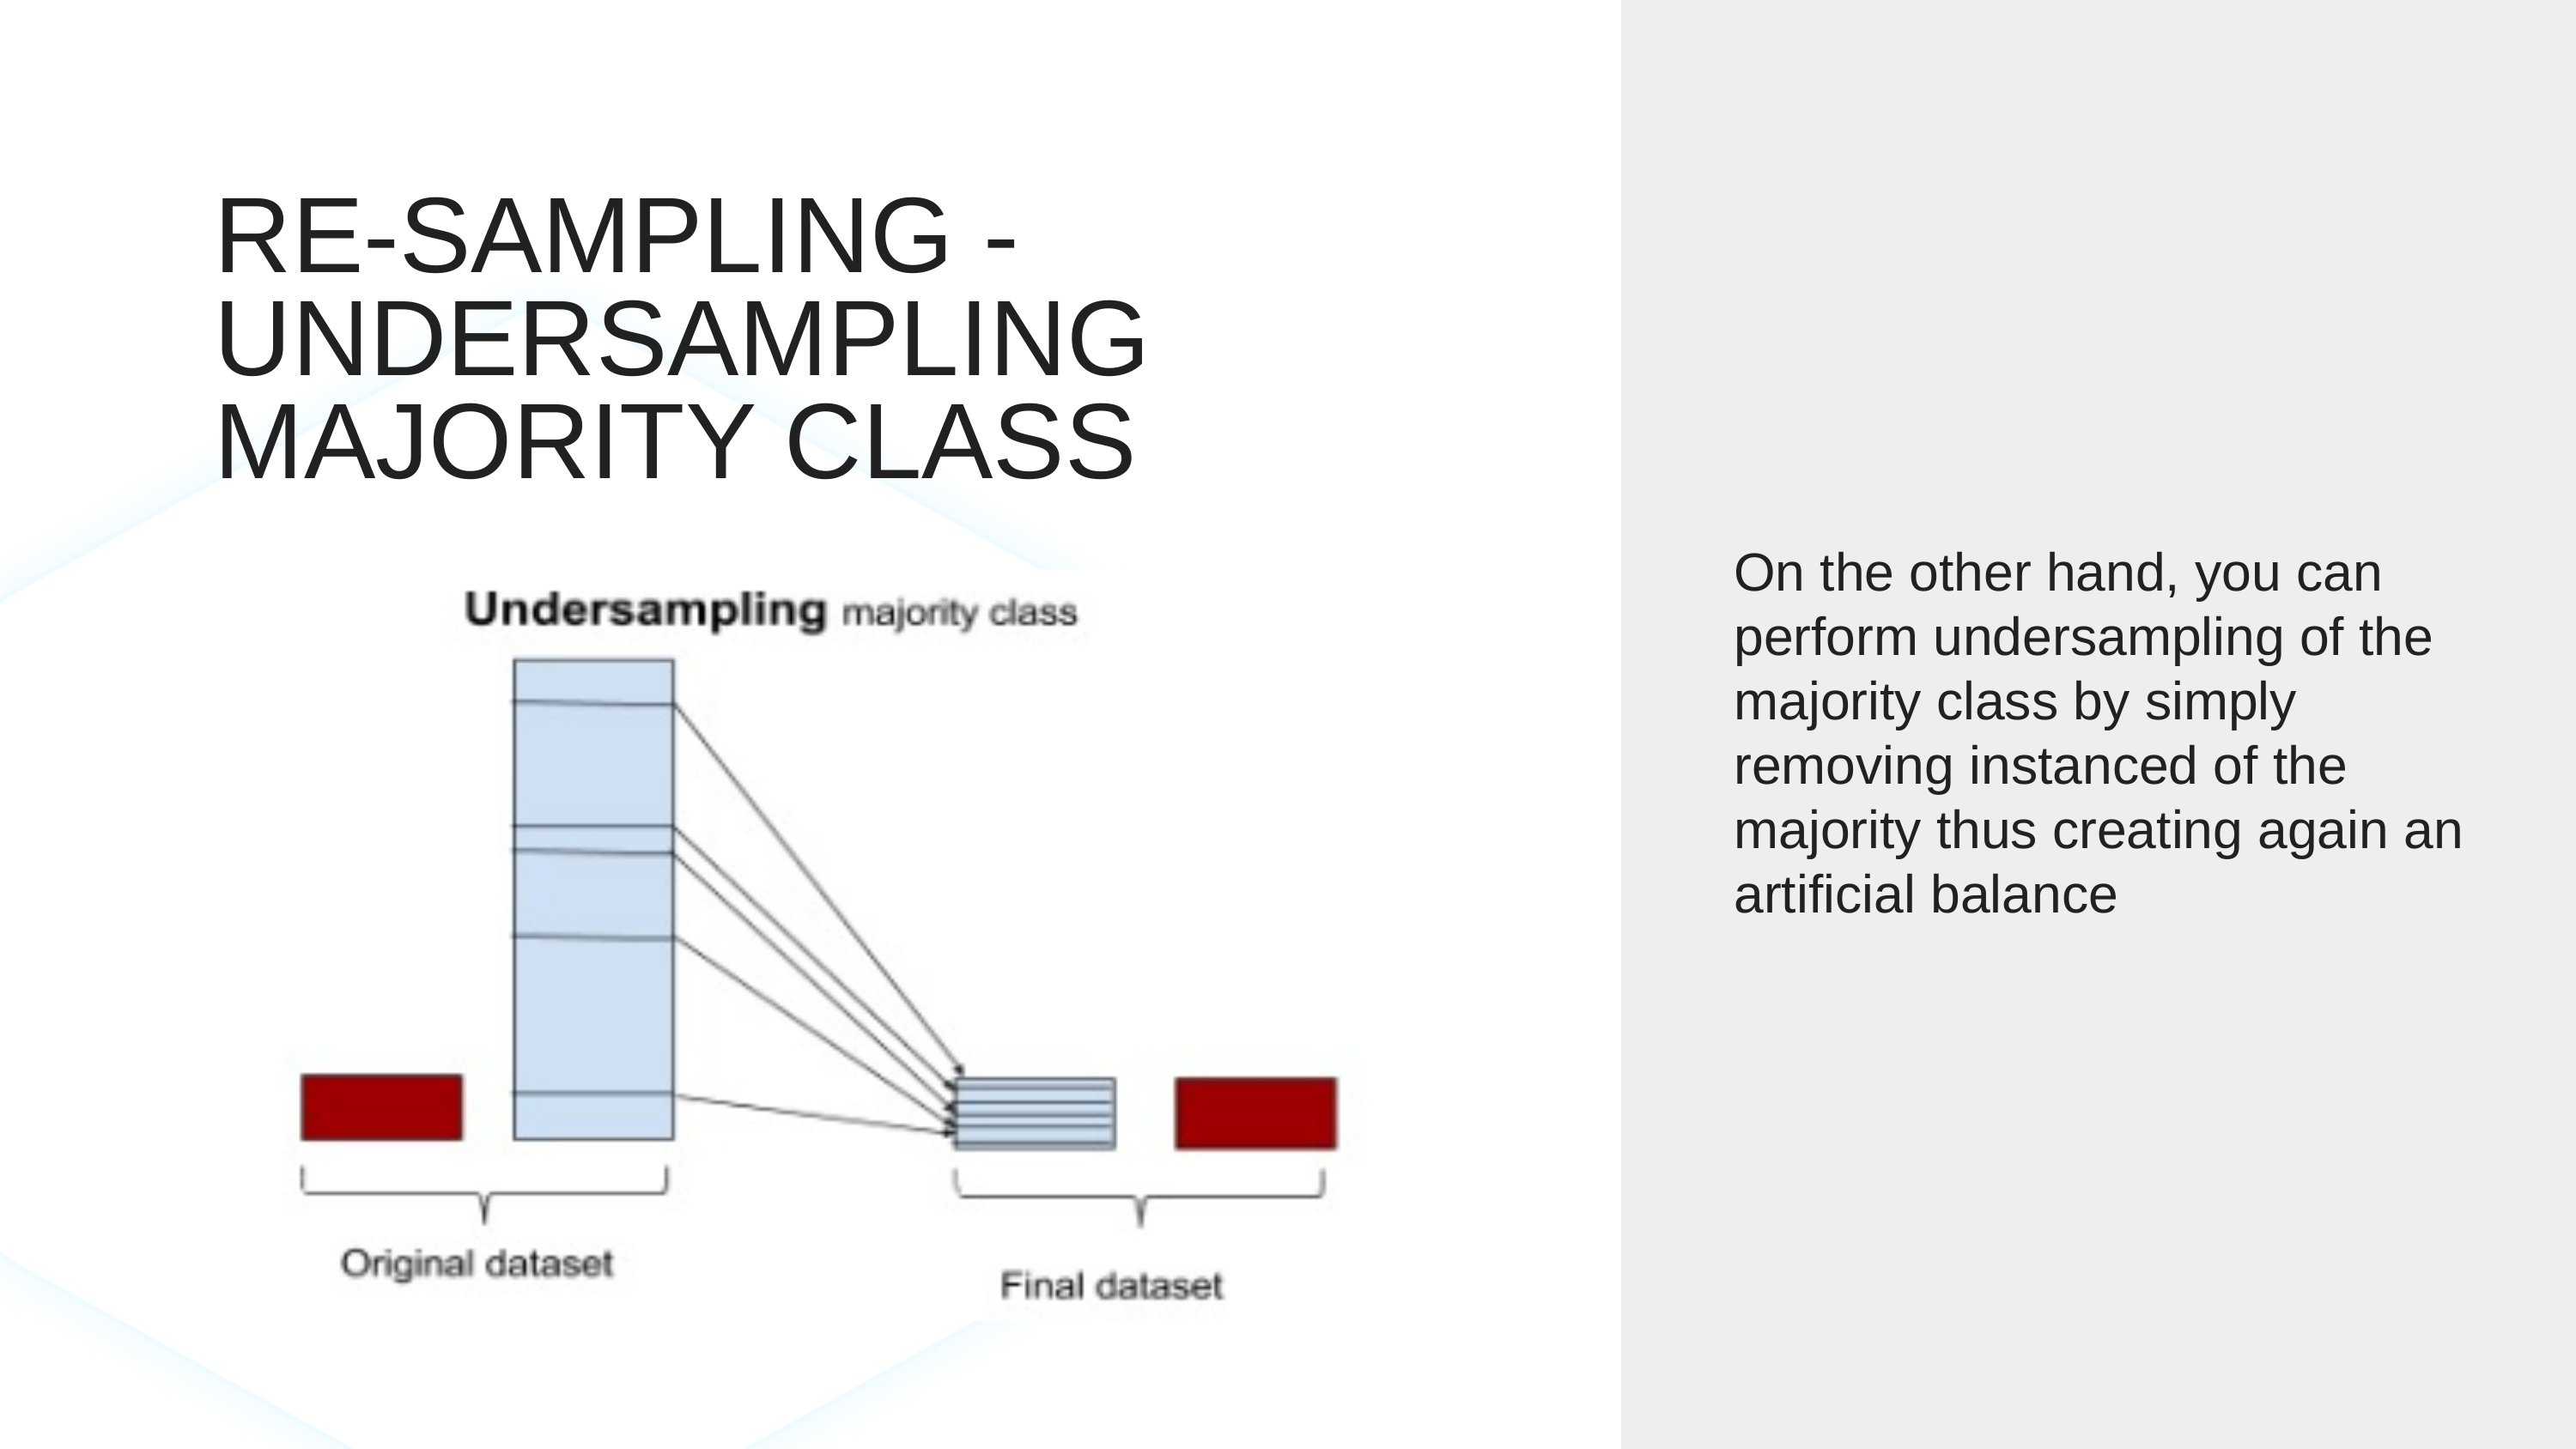

RE-SAMPLING - UNDERSAMPLING MAJORITY CLASS
On the other hand, you can perform undersampling of the majority class by simply removing instanced of the majority thus creating again an artificial balance